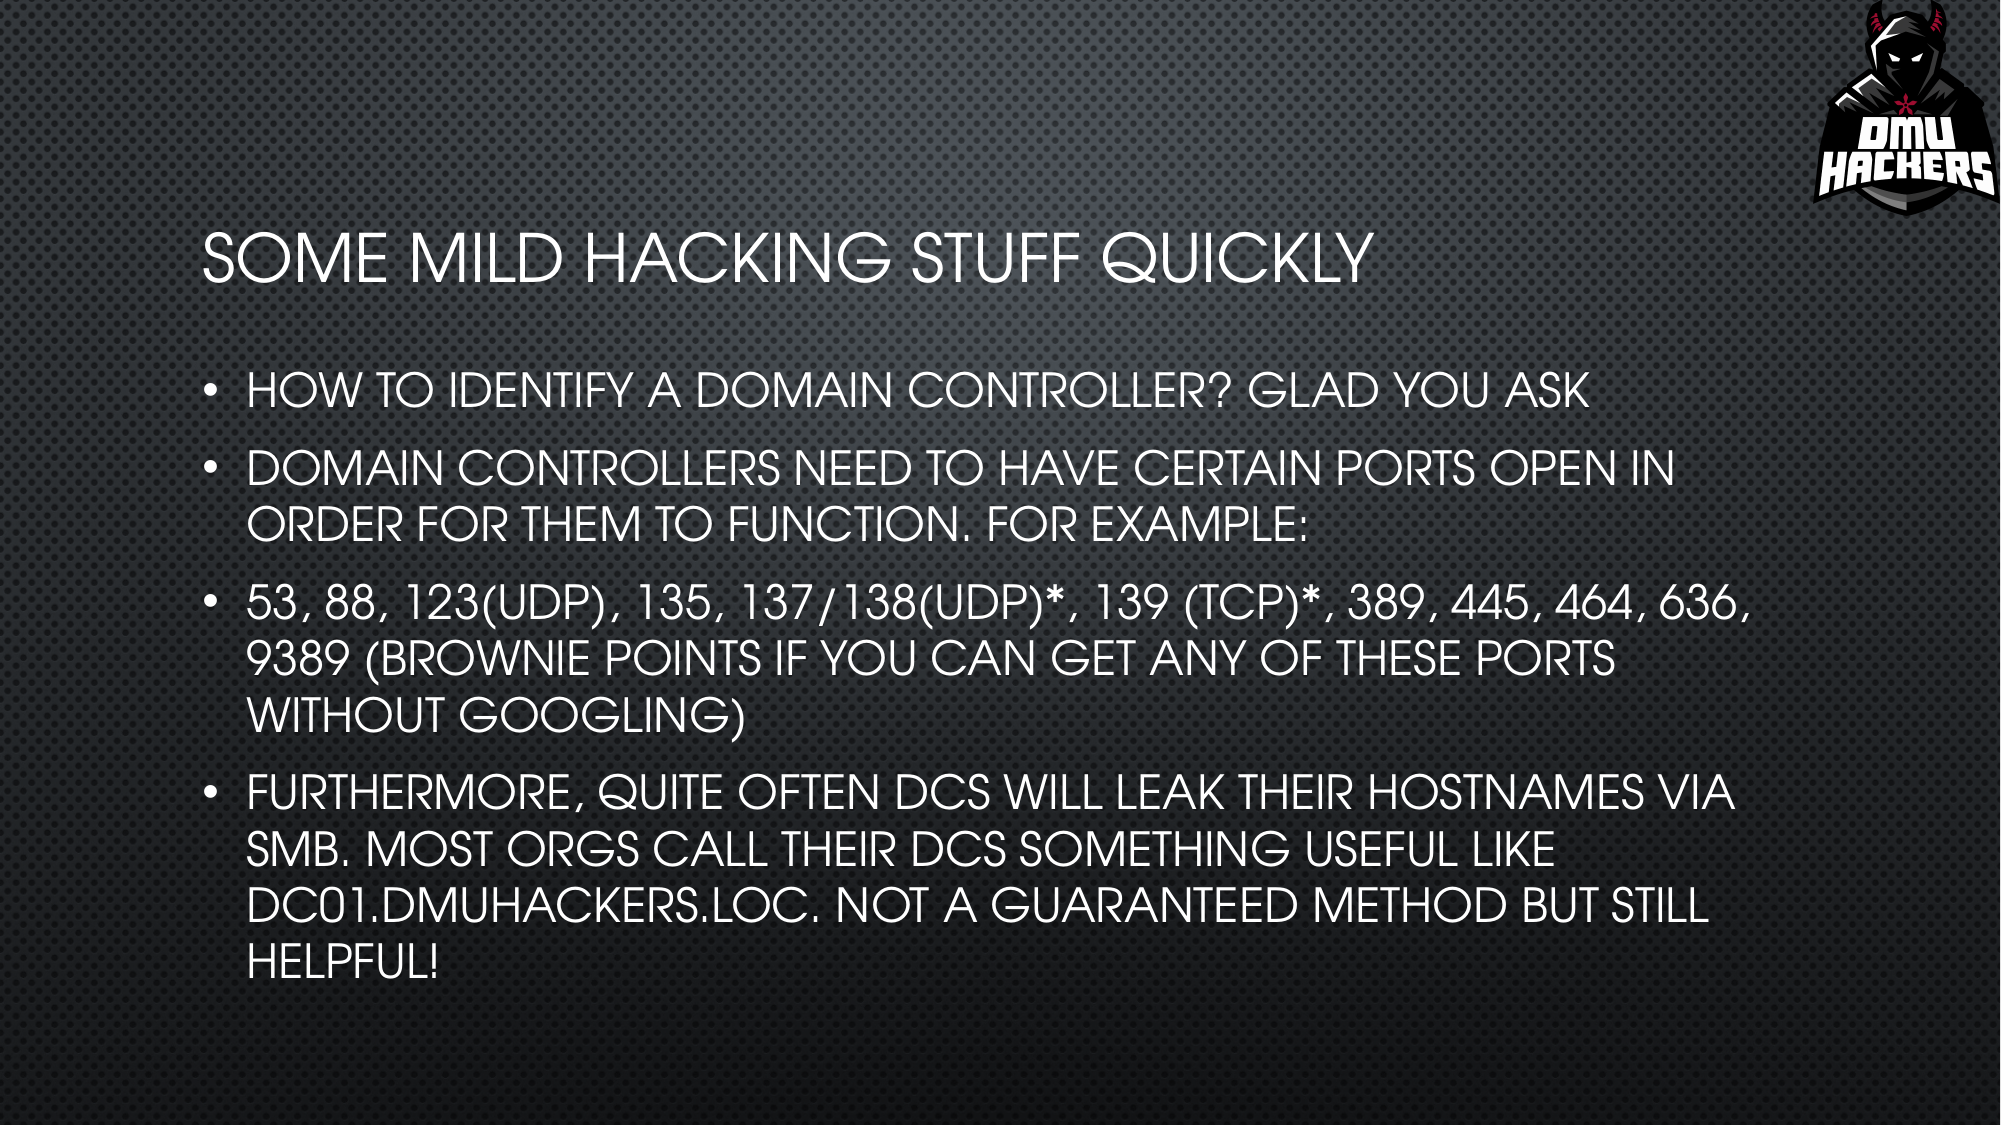

# SOME MILD HACKING STUFF QUICKLY
How to identify a Domain Controller? Glad you ask
Domain Controllers need to have certain ports open in order for them to function. For example:
53, 88, 123(UDP), 135, 137/138(UDP)*, 139 (TCP)*, 389, 445, 464, 636, 9389 (brownie points if you can get any of these ports without googling)
Furthermore, quite often DCs will leak their hostnames via SMB. Most orgs call their DCs something useful like DC01.DMUHACKERS.LOC. Not a guaranteed method but still helpful!